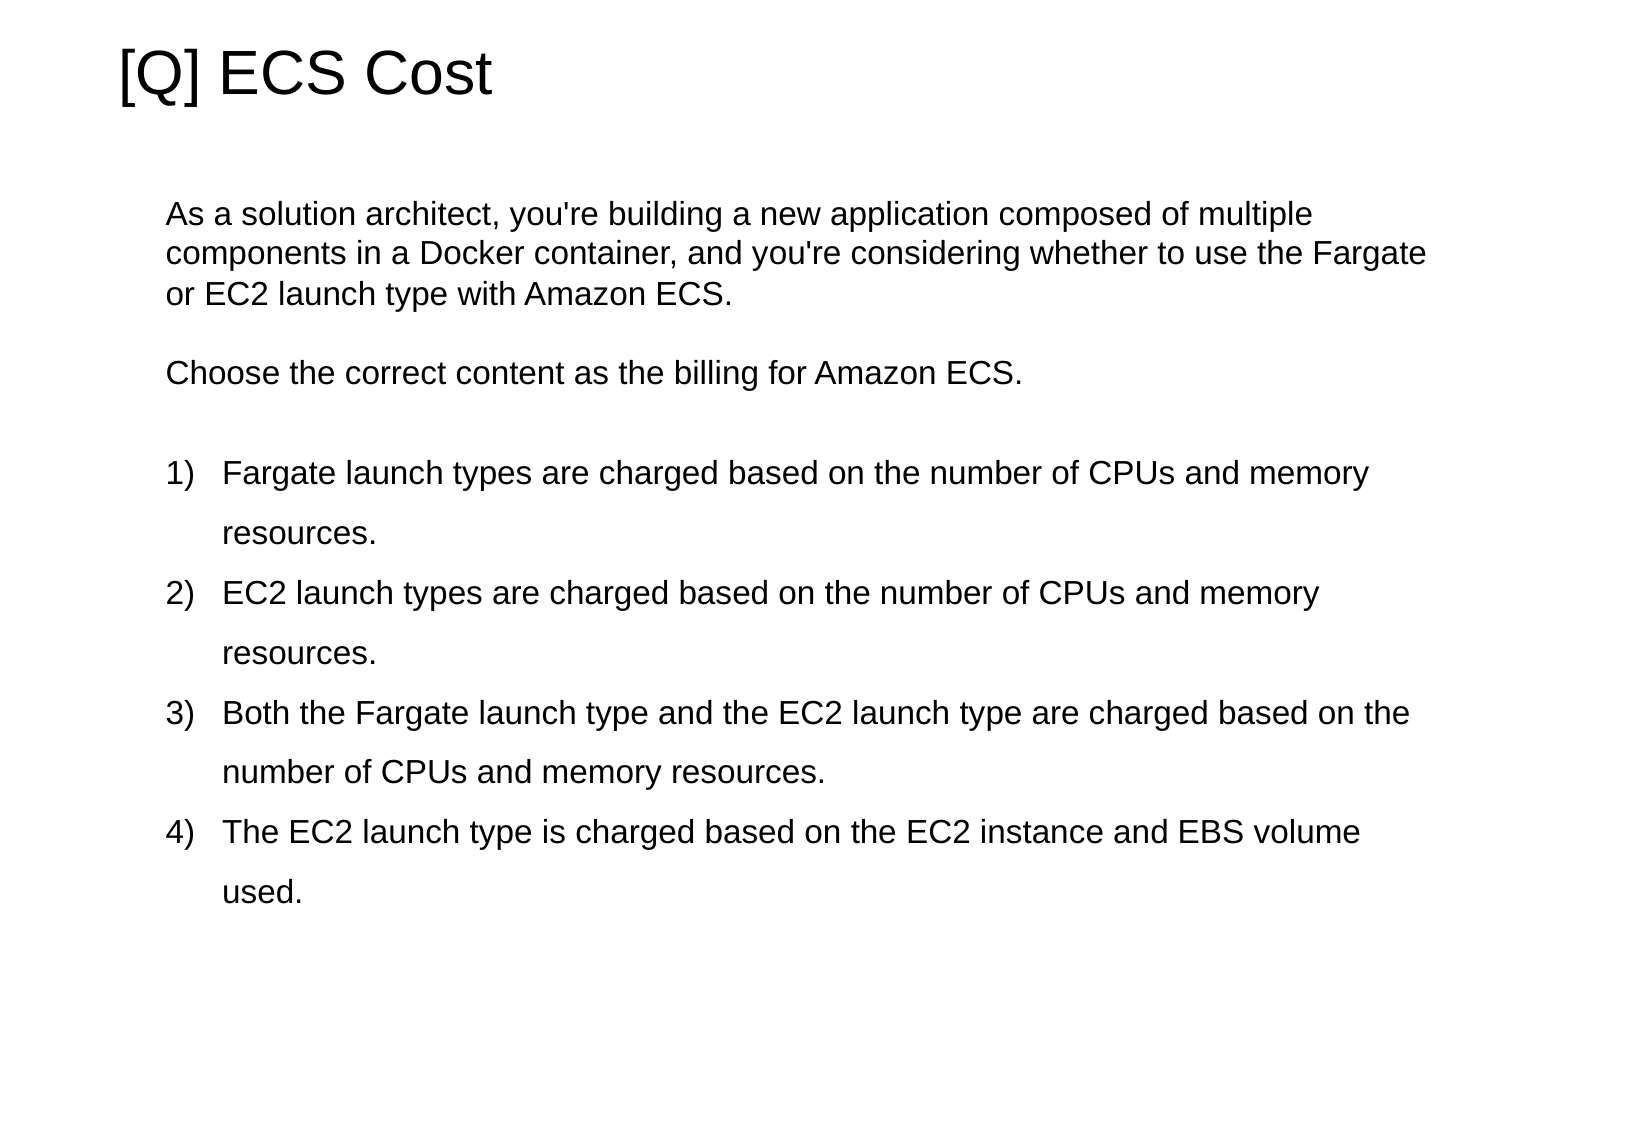

[Q] ECS Cost
As a solution architect, you're building a new application composed of multiple components in a Docker container, and you're considering whether to use the Fargate or EC2 launch type with Amazon ECS.

Choose the correct content as the billing for Amazon ECS.

Fargate launch types are charged based on the number of CPUs and memory resources.
EC2 launch types are charged based on the number of CPUs and memory resources.
Both the Fargate launch type and the EC2 launch type are charged based on the number of CPUs and memory resources.
The EC2 launch type is charged based on the EC2 instance and EBS volume used.